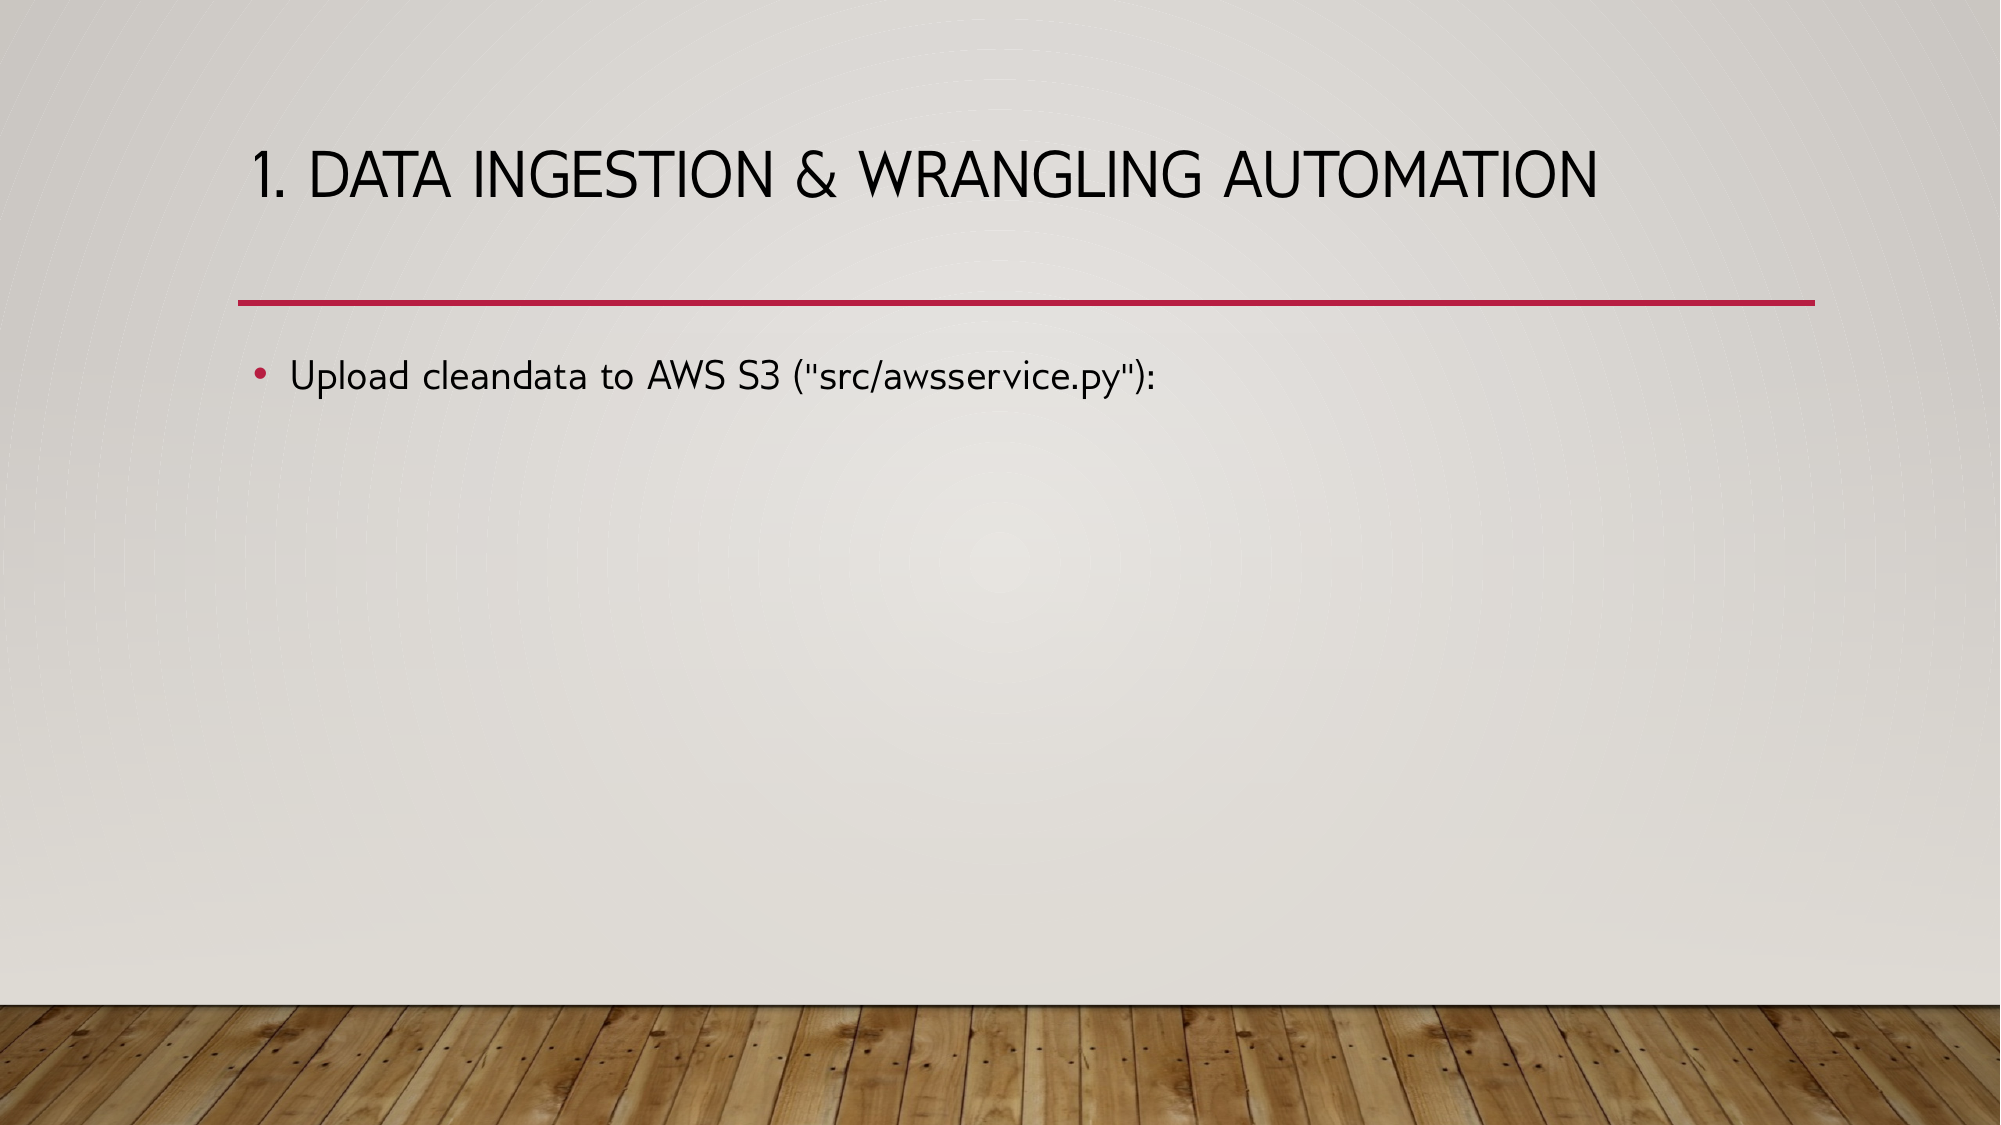

# 1. Data Ingestion & wrangling Automation
Upload cleandata to AWS S3 ("src/awsservice.py"):